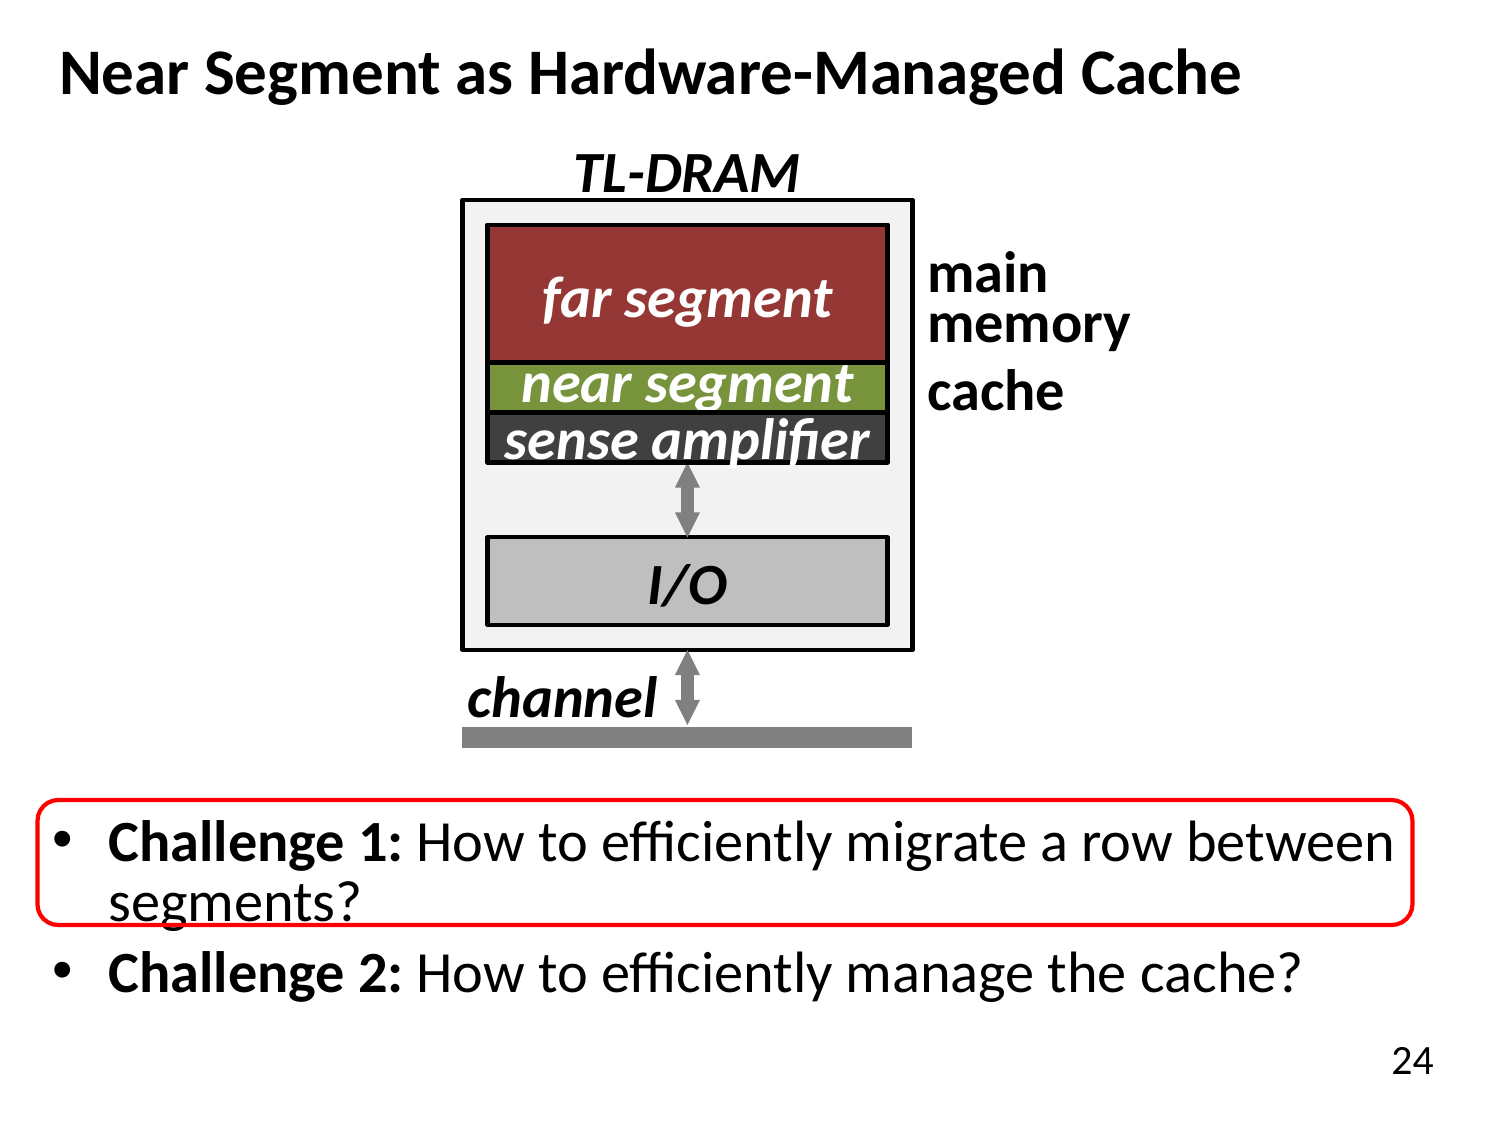

# Near Segment as Hardware-Managed Cache
TL-DRAM

far segment
near segment

sense amplifier

subarray
main
memory
cache
I/O

channel

Challenge 1: How to efficiently migrate a row between segments?
Challenge 2: How to efficiently manage the cache?